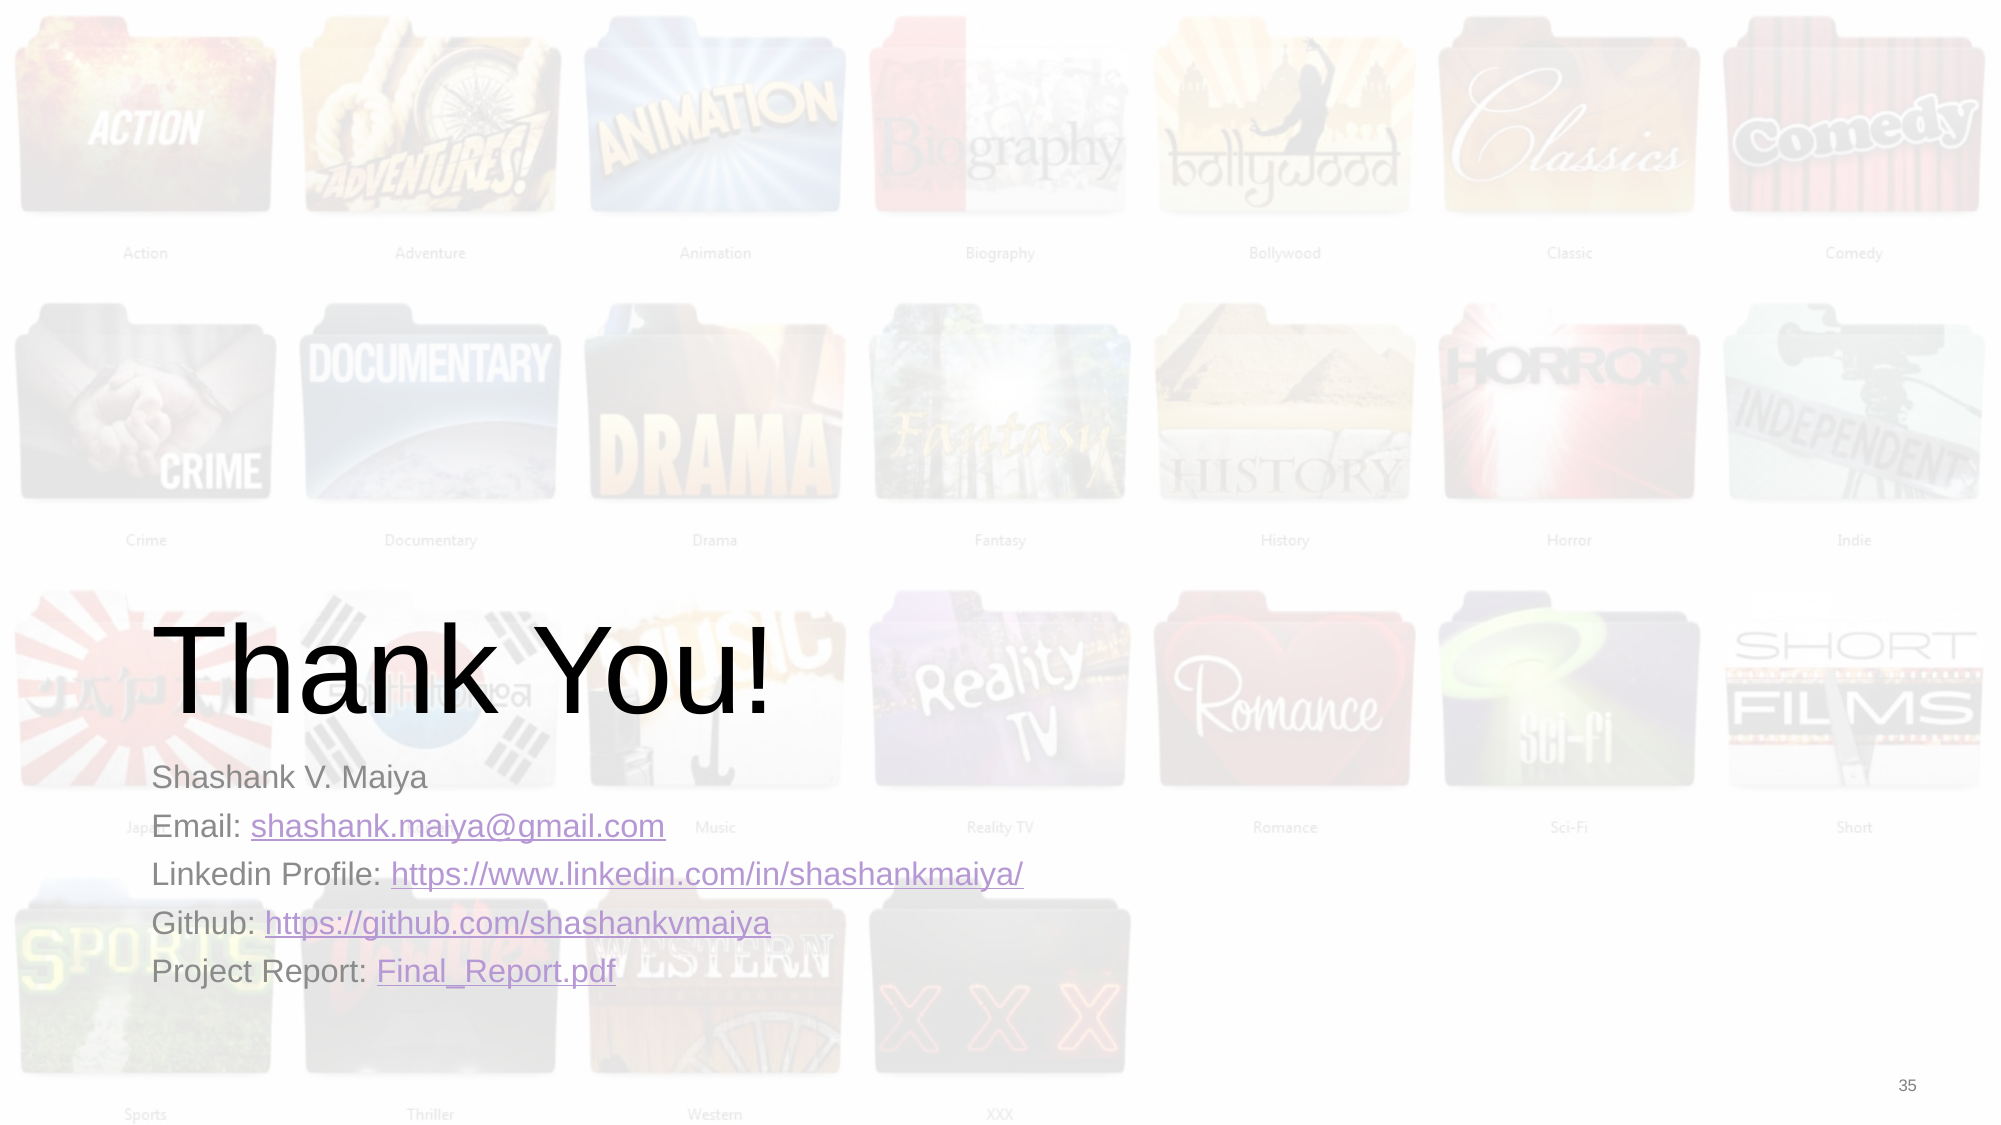

# Thank You!
Shashank V. Maiya
Email: shashank.maiya@gmail.com
Linkedin Profile: https://www.linkedin.com/in/shashankmaiya/
Github: https://github.com/shashankvmaiya
Project Report: Final_Report.pdf